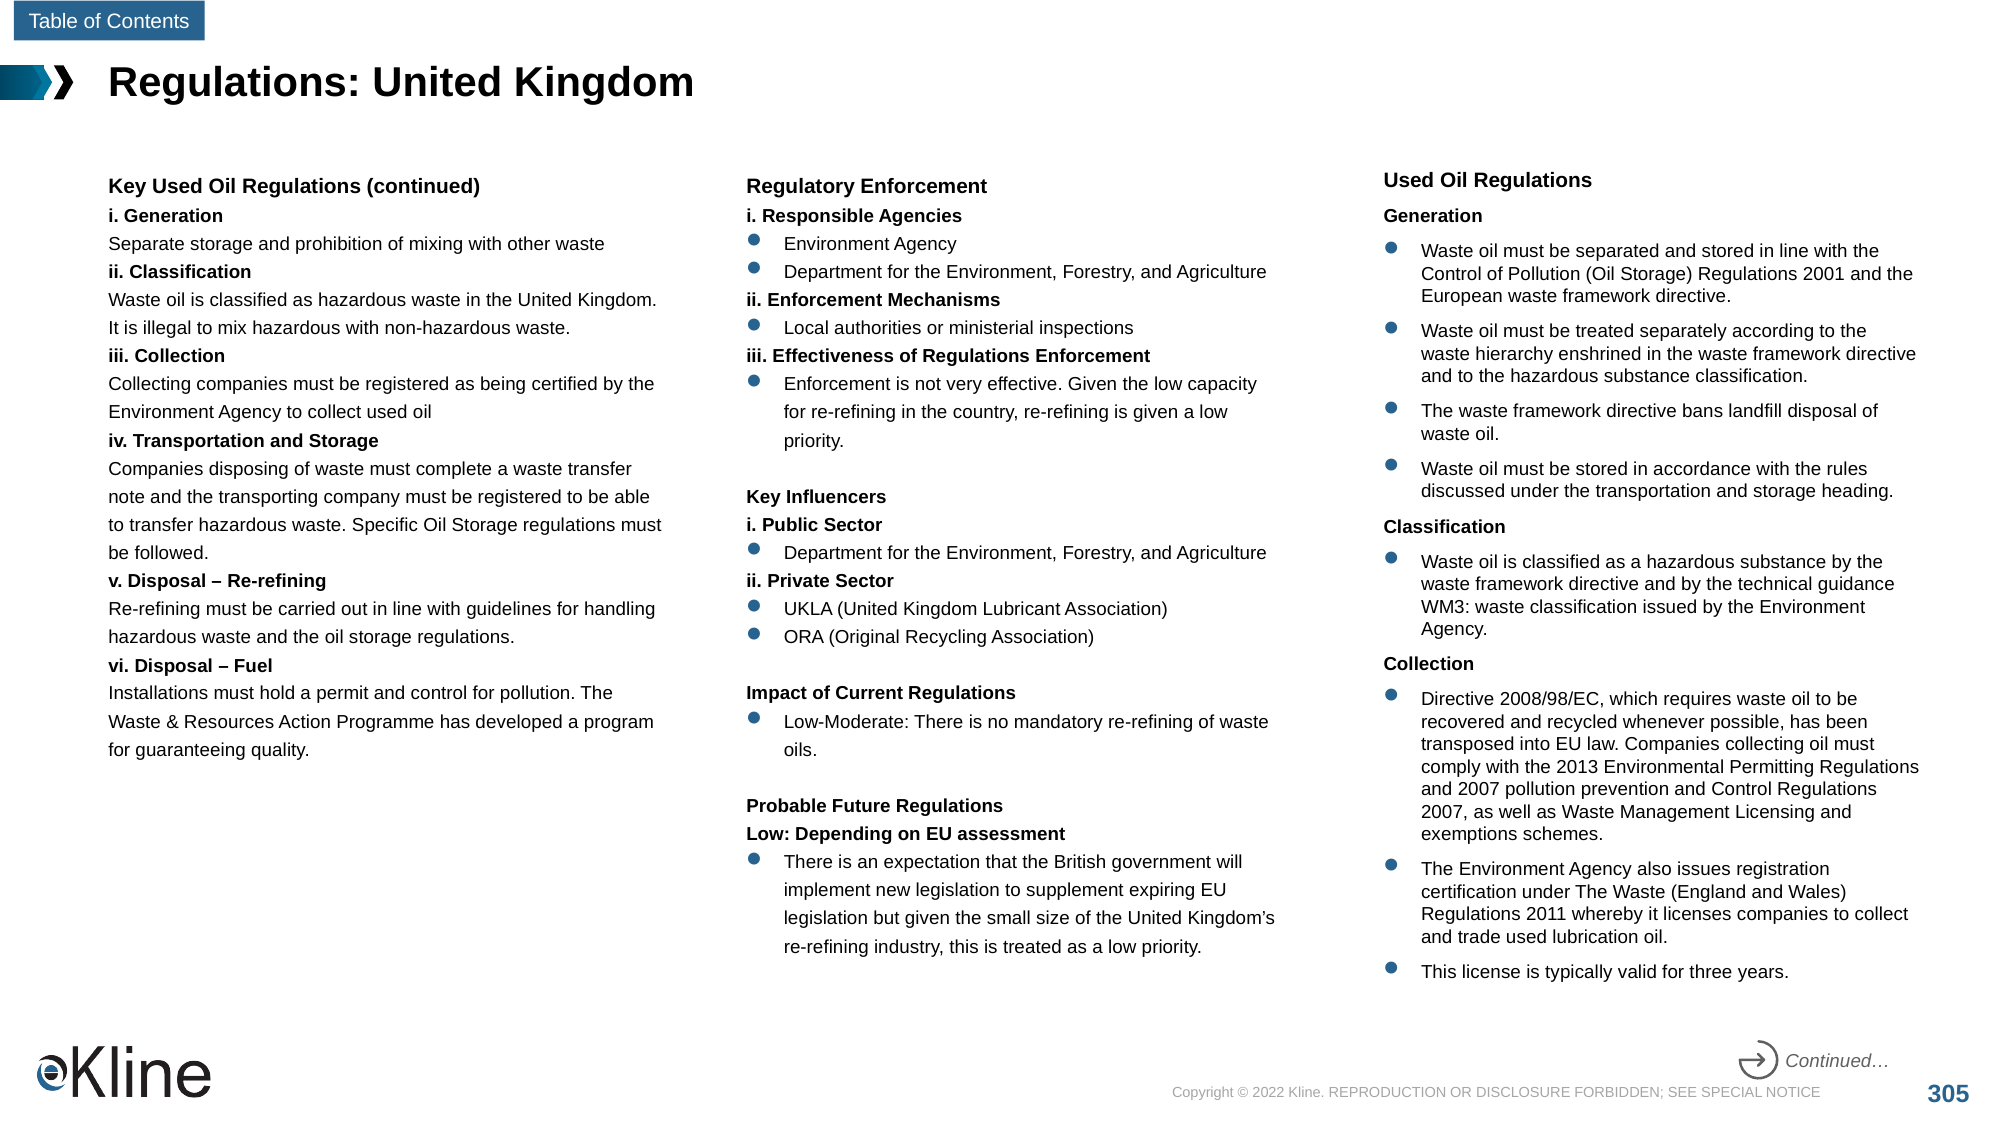

# Regulations: United Kingdom
Key Used Oil Regulations (continued)
i. Generation
Separate storage and prohibition of mixing with other waste
ii. Classification
Waste oil is classified as hazardous waste in the United Kingdom. It is illegal to mix hazardous with non-hazardous waste.
iii. Collection
Collecting companies must be registered as being certified by the Environment Agency to collect used oil
iv. Transportation and Storage
Companies disposing of waste must complete a waste transfer note and the transporting company must be registered to be able to transfer hazardous waste. Specific Oil Storage regulations must be followed.
v. Disposal – Re-refining
Re-refining must be carried out in line with guidelines for handling hazardous waste and the oil storage regulations.
vi. Disposal – Fuel
Installations must hold a permit and control for pollution. The Waste & Resources Action Programme has developed a program for guaranteeing quality.
Regulatory Enforcement
i. Responsible Agencies
Environment Agency
Department for the Environment, Forestry, and Agriculture
ii. Enforcement Mechanisms
Local authorities or ministerial inspections
iii. Effectiveness of Regulations Enforcement
Enforcement is not very effective. Given the low capacity for re-refining in the country, re-refining is given a low priority.

Key Influencers
i. Public Sector
Department for the Environment, Forestry, and Agriculture
ii. Private Sector
UKLA (United Kingdom Lubricant Association)
ORA (Original Recycling Association)

Impact of Current Regulations
Low-Moderate: There is no mandatory re-refining of waste oils.

Probable Future Regulations
Low: Depending on EU assessment
There is an expectation that the British government will implement new legislation to supplement expiring EU legislation but given the small size of the United Kingdom’s re-refining industry, this is treated as a low priority.
Used Oil Regulations
Generation
Waste oil must be separated and stored in line with the Control of Pollution (Oil Storage) Regulations 2001 and the European waste framework directive.
Waste oil must be treated separately according to the waste hierarchy enshrined in the waste framework directive and to the hazardous substance classification.
The waste framework directive bans landfill disposal of waste oil.
Waste oil must be stored in accordance with the rules discussed under the transportation and storage heading.
Classification
Waste oil is classified as a hazardous substance by the waste framework directive and by the technical guidance WM3: waste classification issued by the Environment Agency.
Collection
Directive 2008/98/EC, which requires waste oil to be recovered and recycled whenever possible, has been transposed into EU law. Companies collecting oil must comply with the 2013 Environmental Permitting Regulations and 2007 pollution prevention and Control Regulations 2007, as well as Waste Management Licensing and exemptions schemes.
The Environment Agency also issues registration certification under The Waste (England and Wales) Regulations 2011 whereby it licenses companies to collect and trade used lubrication oil.
This license is typically valid for three years.

Continued…